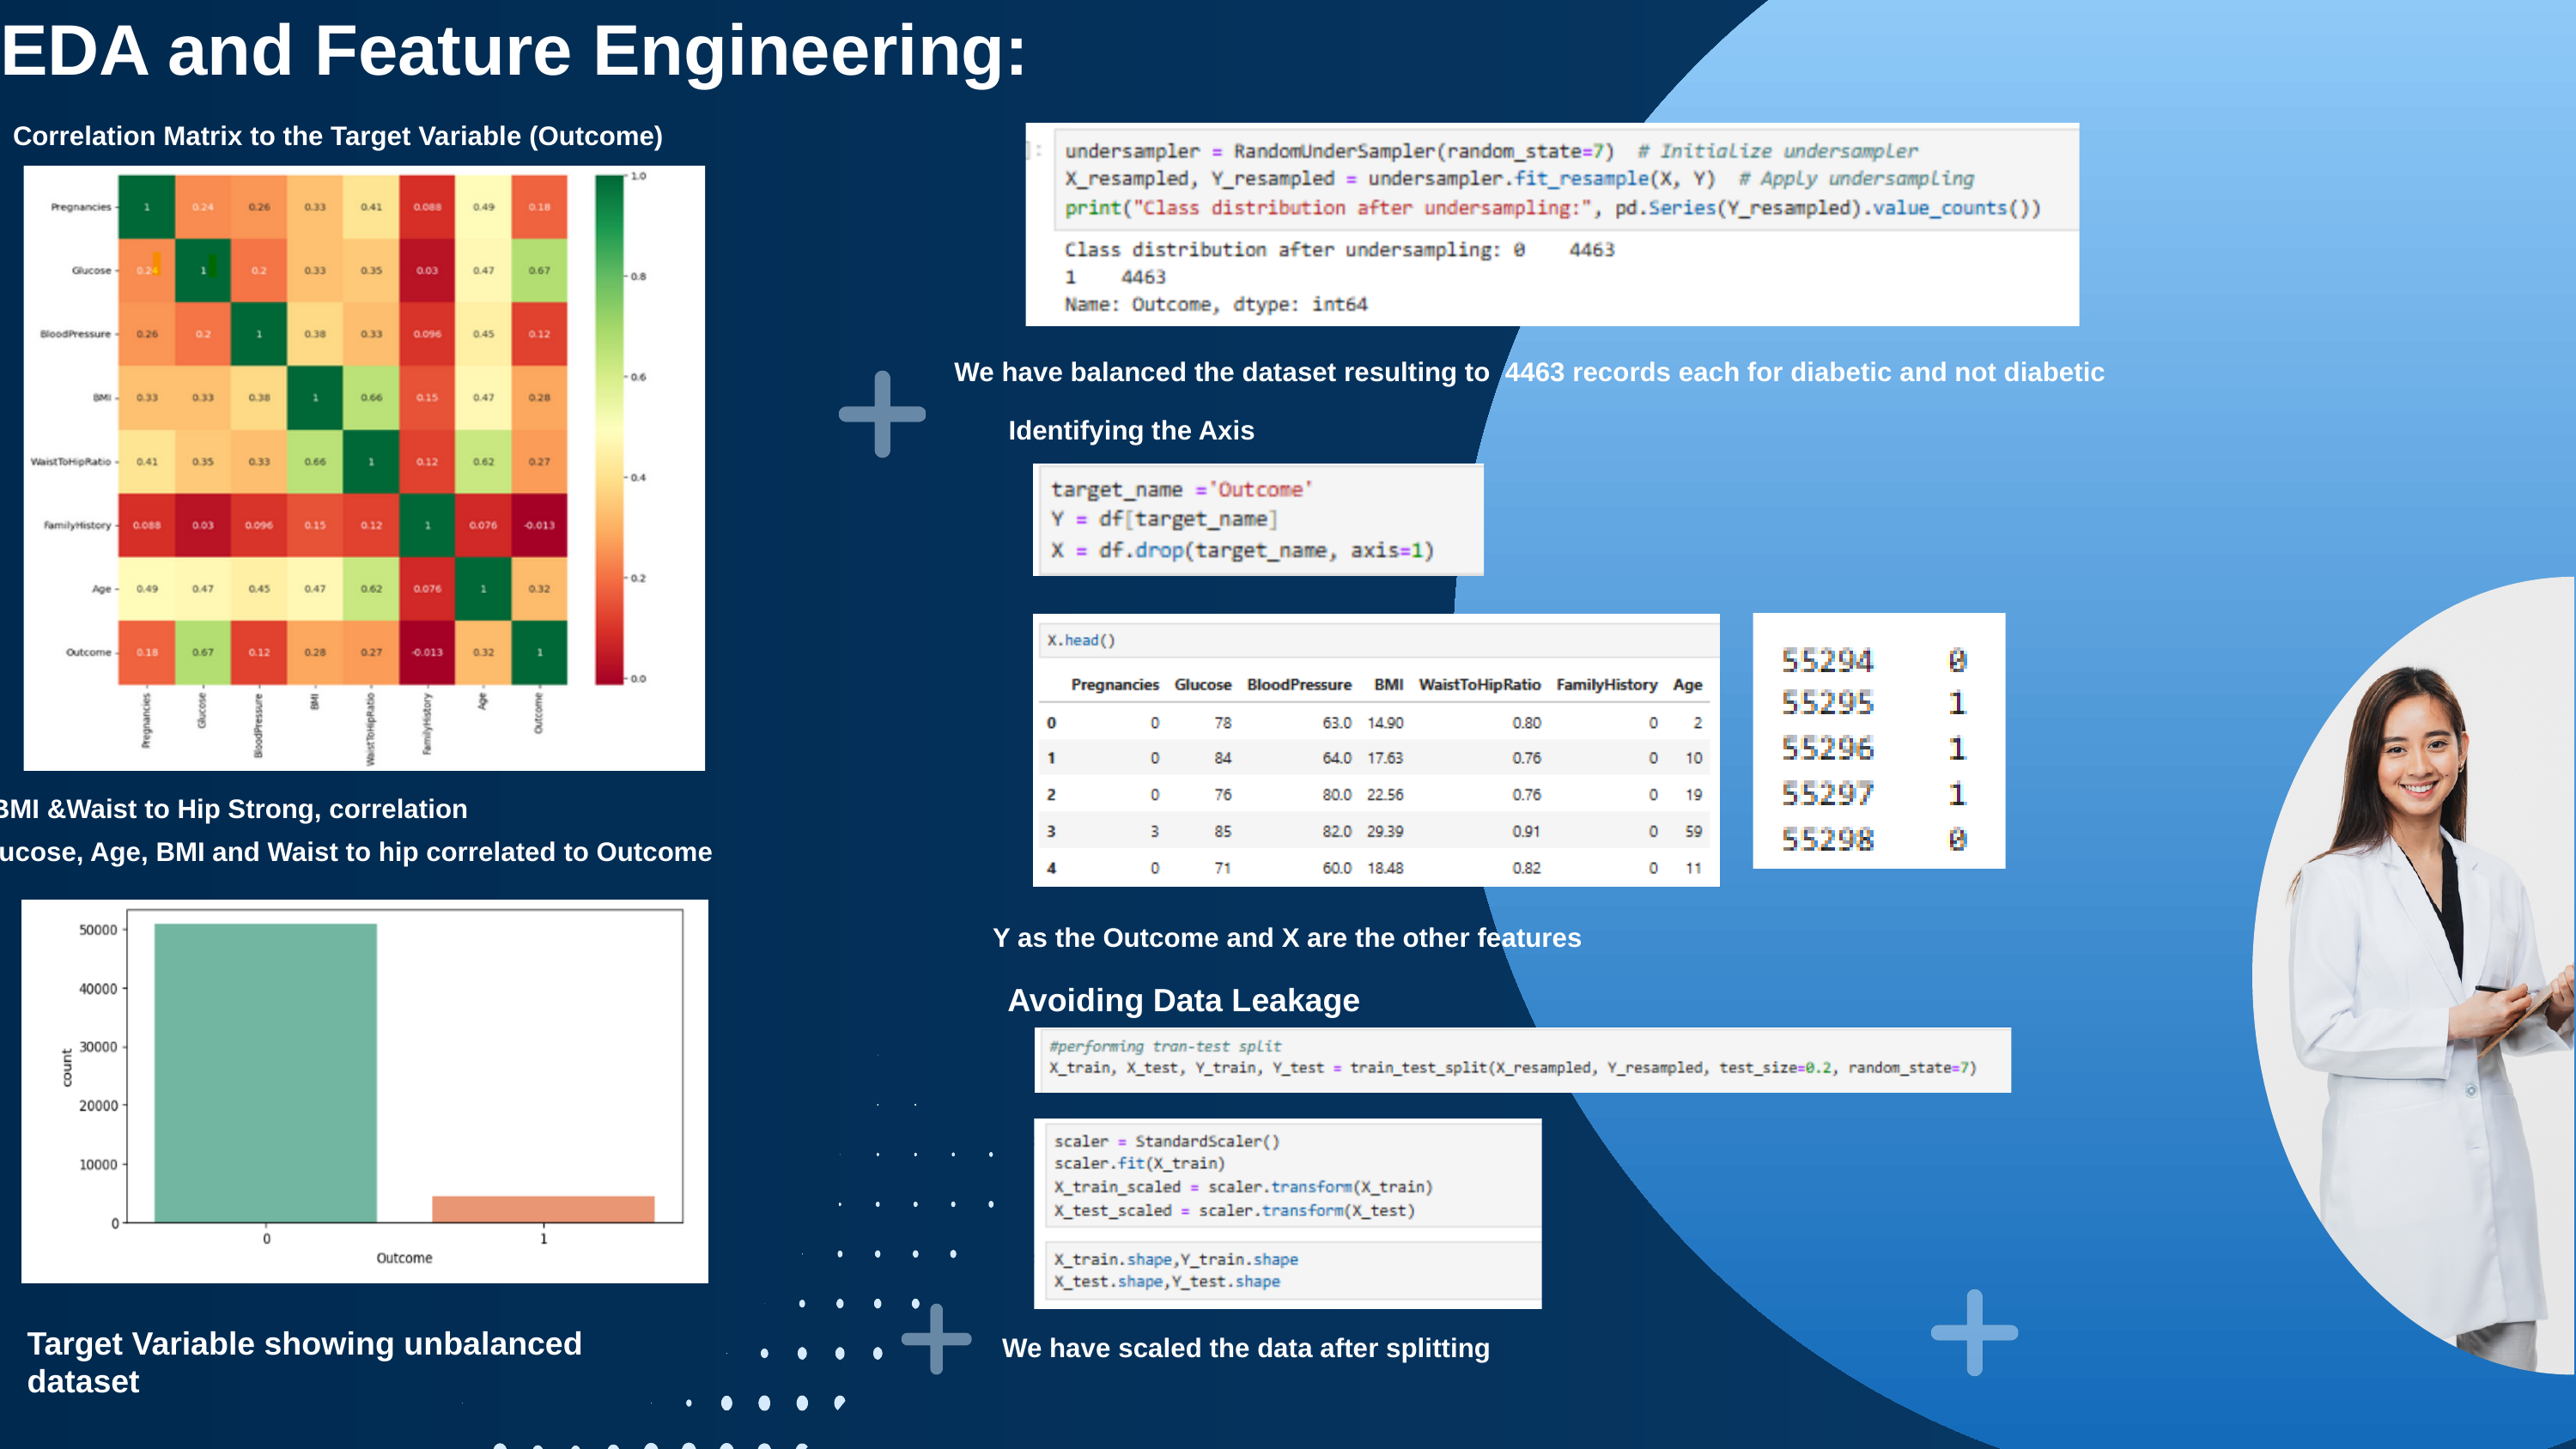

EDA and Feature Engineering:
Correlation Matrix to the Target Variable (Outcome)

We have balanced the dataset resulting to  4463 records each for diabetic and not diabetic

Identifying the Axis

BMI &Waist to Hip Strong, correlation
Glucose, Age, BMI and Waist to hip correlated to Outcome

Y as the Outcome and X are the other features
Avoiding Data Leakage

Target Variable showing unbalanced dataset
We have scaled the data after splitting